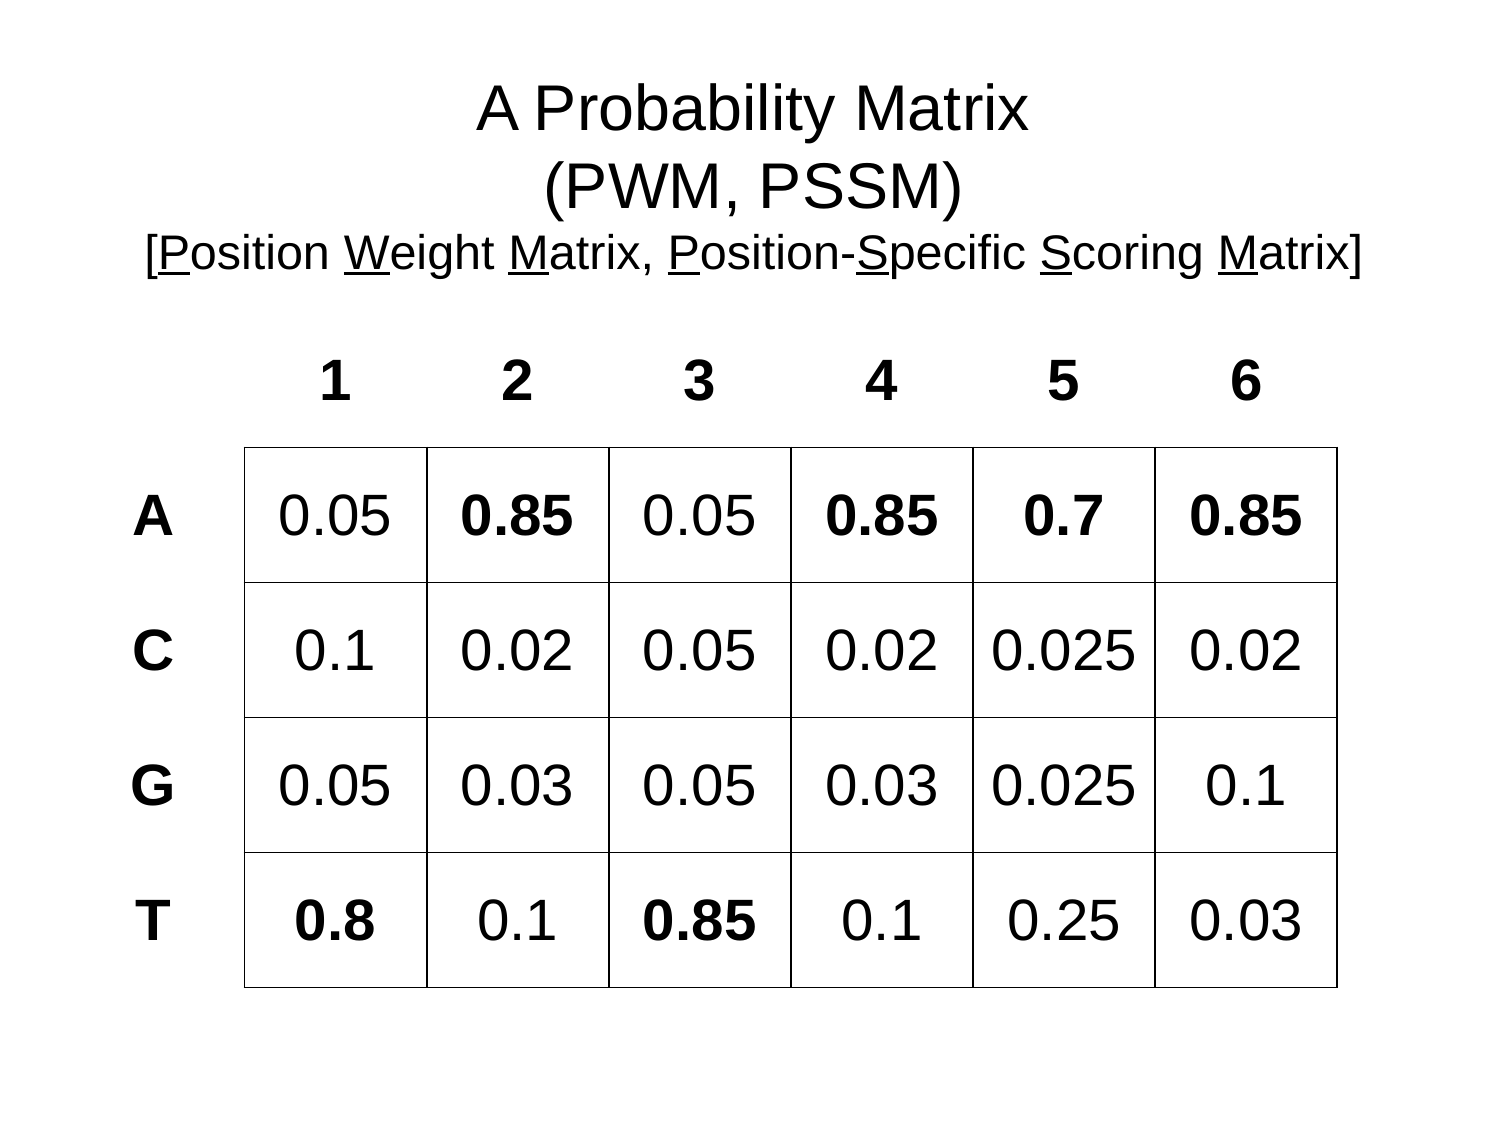

# A Probability Matrix (PWM, PSSM) [Position Weight Matrix, Position-Specific Scoring Matrix]
|  | 1 | 2 | 3 | 4 | 5 | 6 |
| --- | --- | --- | --- | --- | --- | --- |
| A | 0.05 | 0.85 | 0.05 | 0.85 | 0.7 | 0.85 |
| C | 0.1 | 0.02 | 0.05 | 0.02 | 0.025 | 0.02 |
| G | 0.05 | 0.03 | 0.05 | 0.03 | 0.025 | 0.1 |
| T | 0.8 | 0.1 | 0.85 | 0.1 | 0.25 | 0.03 |